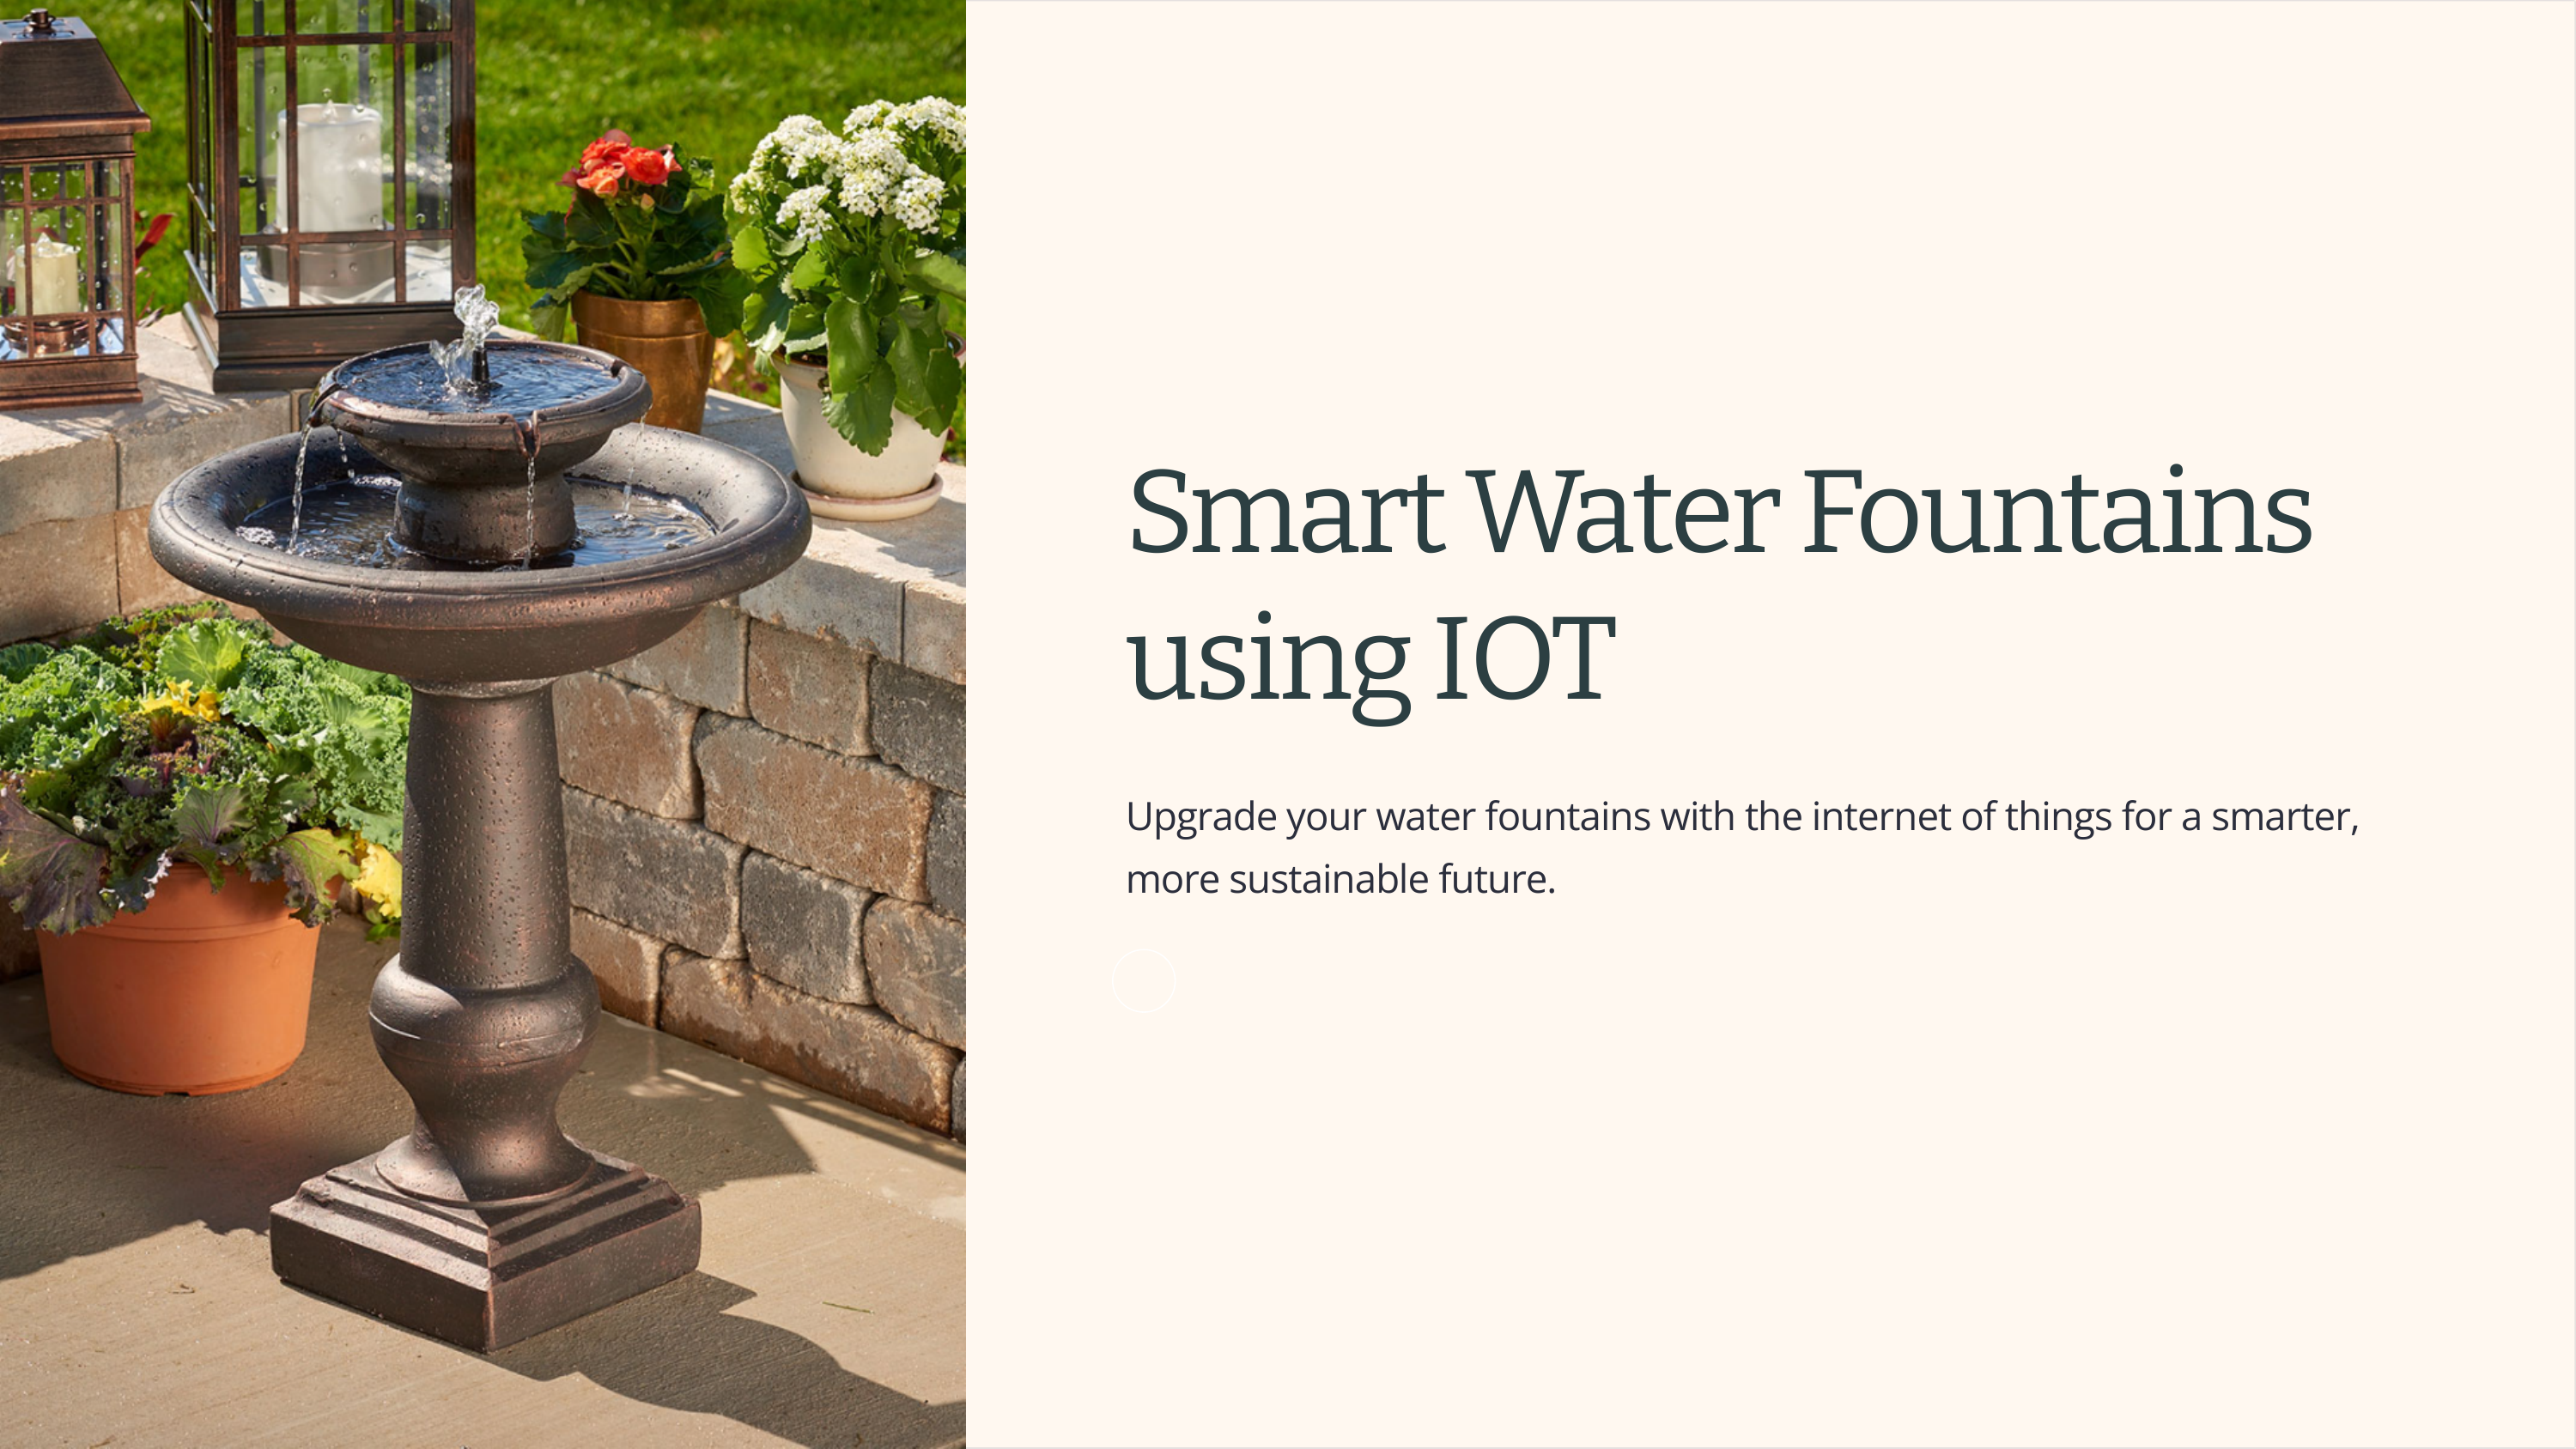

Smart Water Fountains using IOT
Upgrade your water fountains with the internet of things for a smarter, more sustainable future.